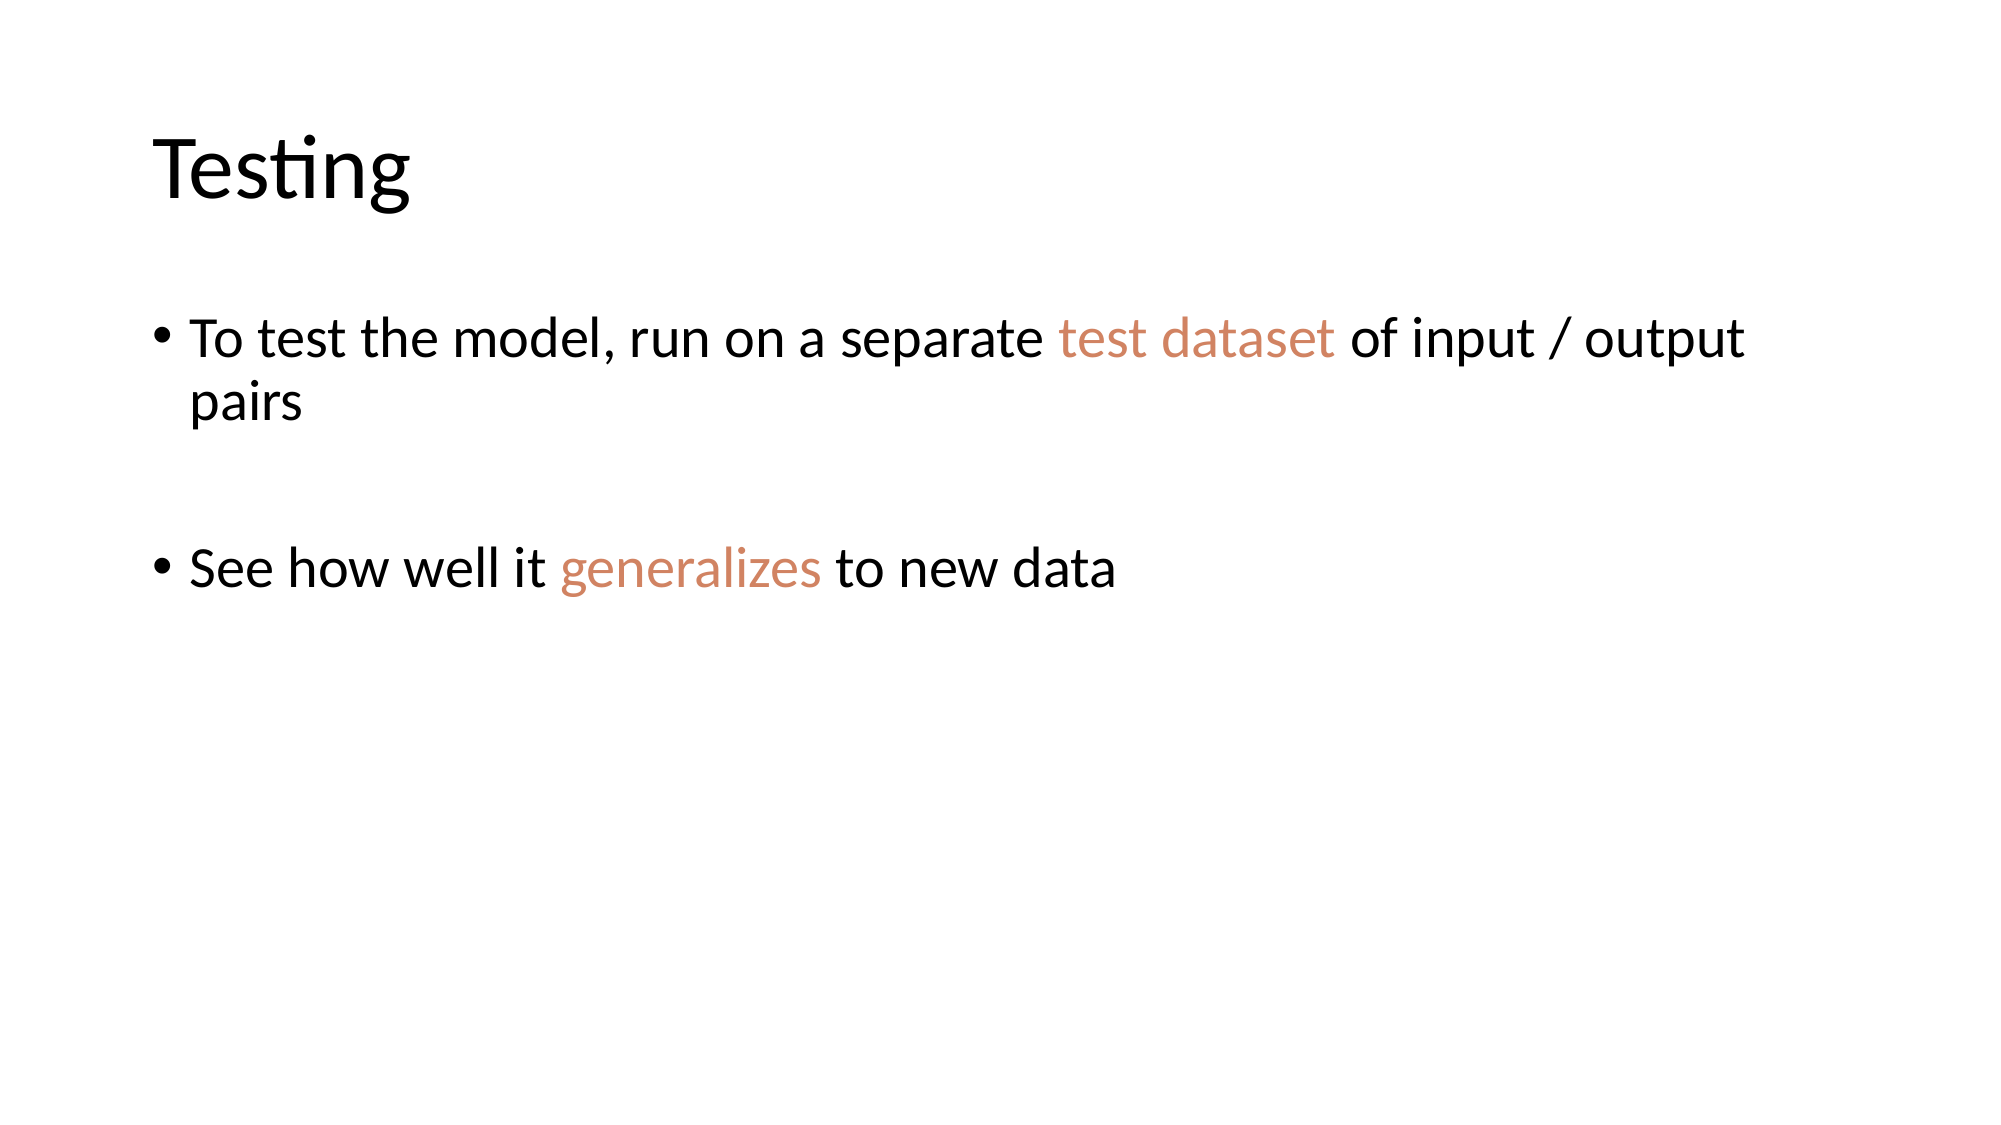

# Testing
To test the model, run on a separate test dataset of input / output pairs

See how well it generalizes to new data